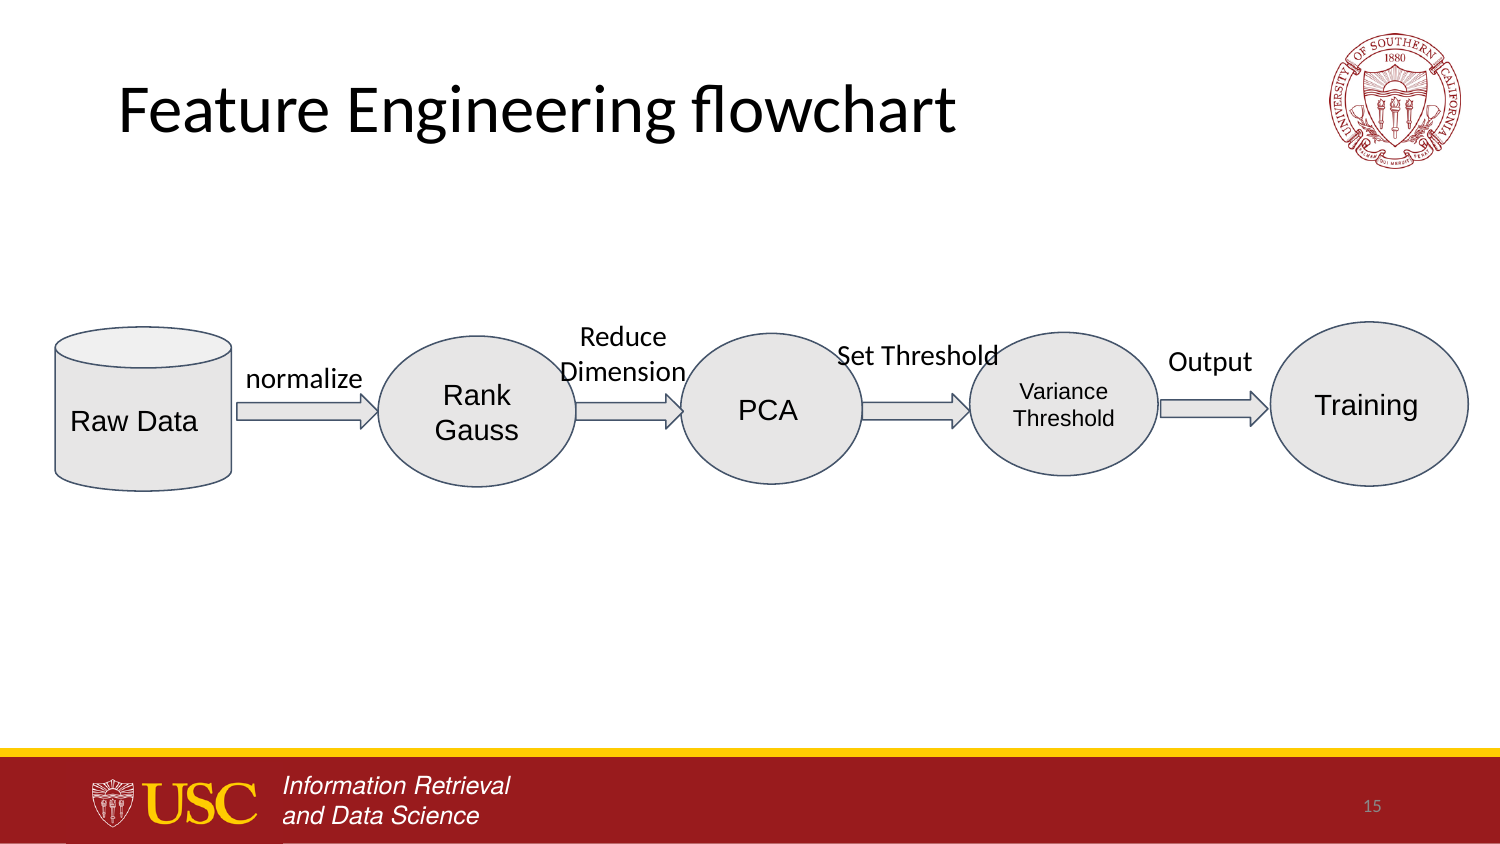

# Feature Engineering flowchart
Reduce Dimension
Set Threshold
Training
Raw Data
Output
Variance Threshold
PCA
Rank
Gauss
normalize

15